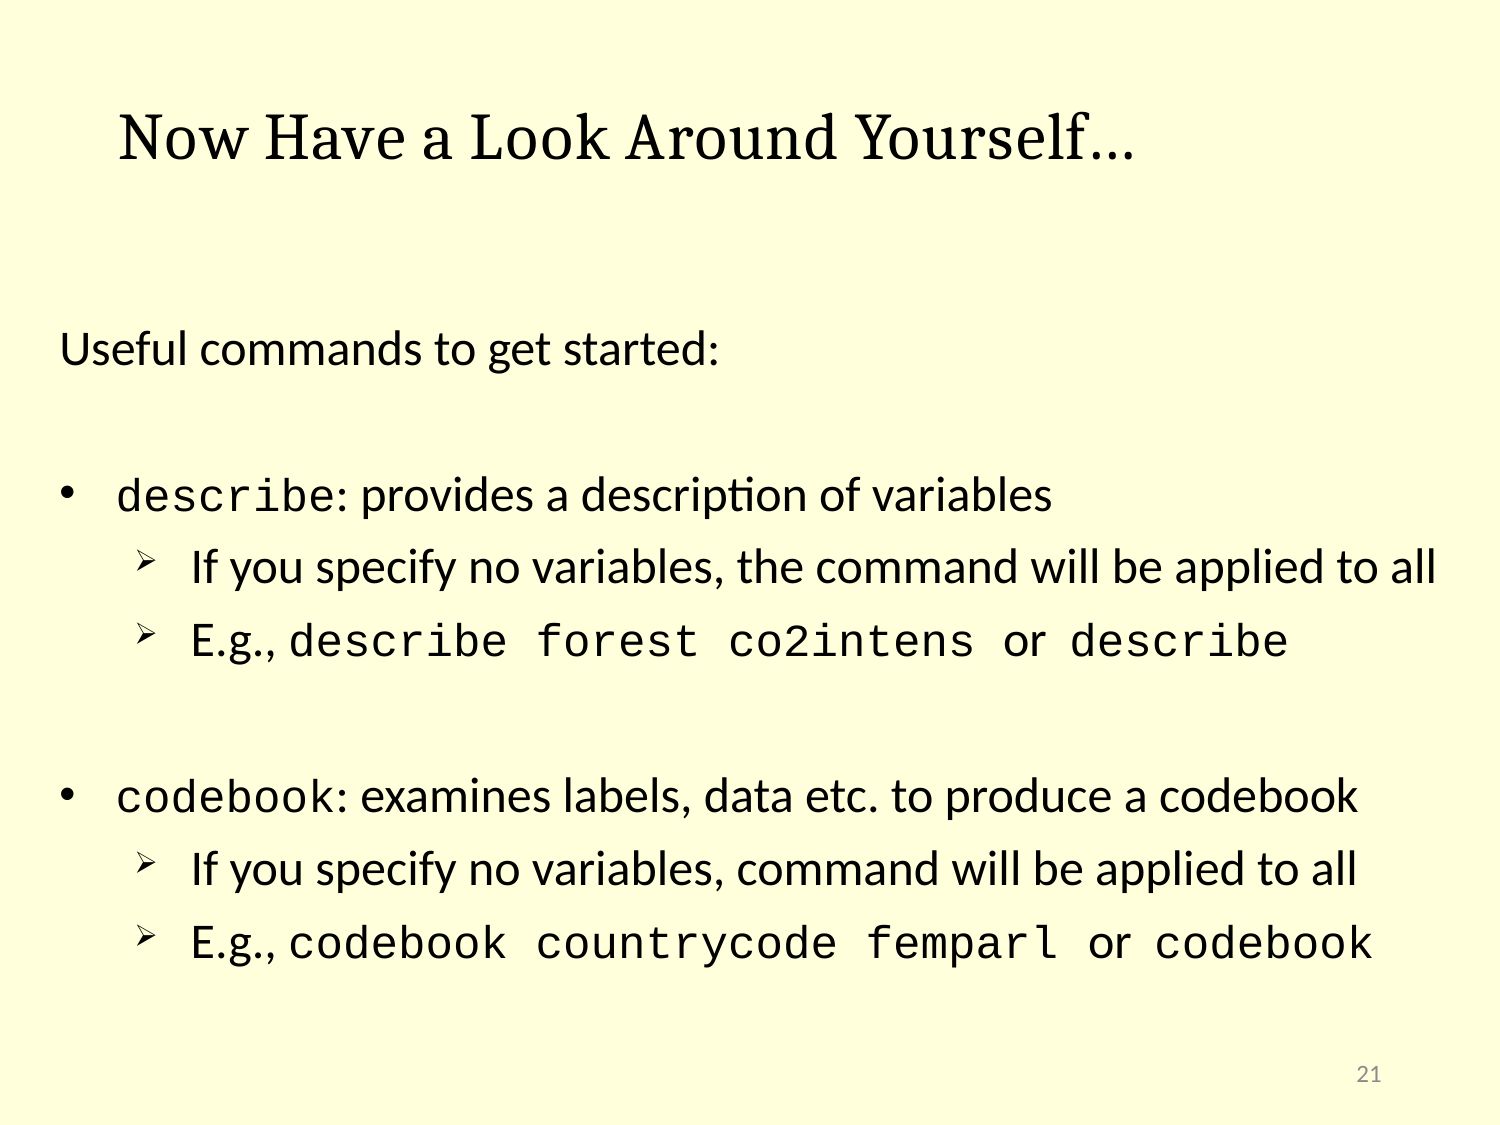

# Now Have a Look Around Yourself…

Useful commands to get started:

describe: provides a description of variables
If you specify no variables, the command will be applied to all
E.g., describe forest co2intens or  describe

codebook: examines labels, data etc. to produce a codebook
If you specify no variables, command will be applied to all
E.g., codebook countrycode femparl or  codebook
21